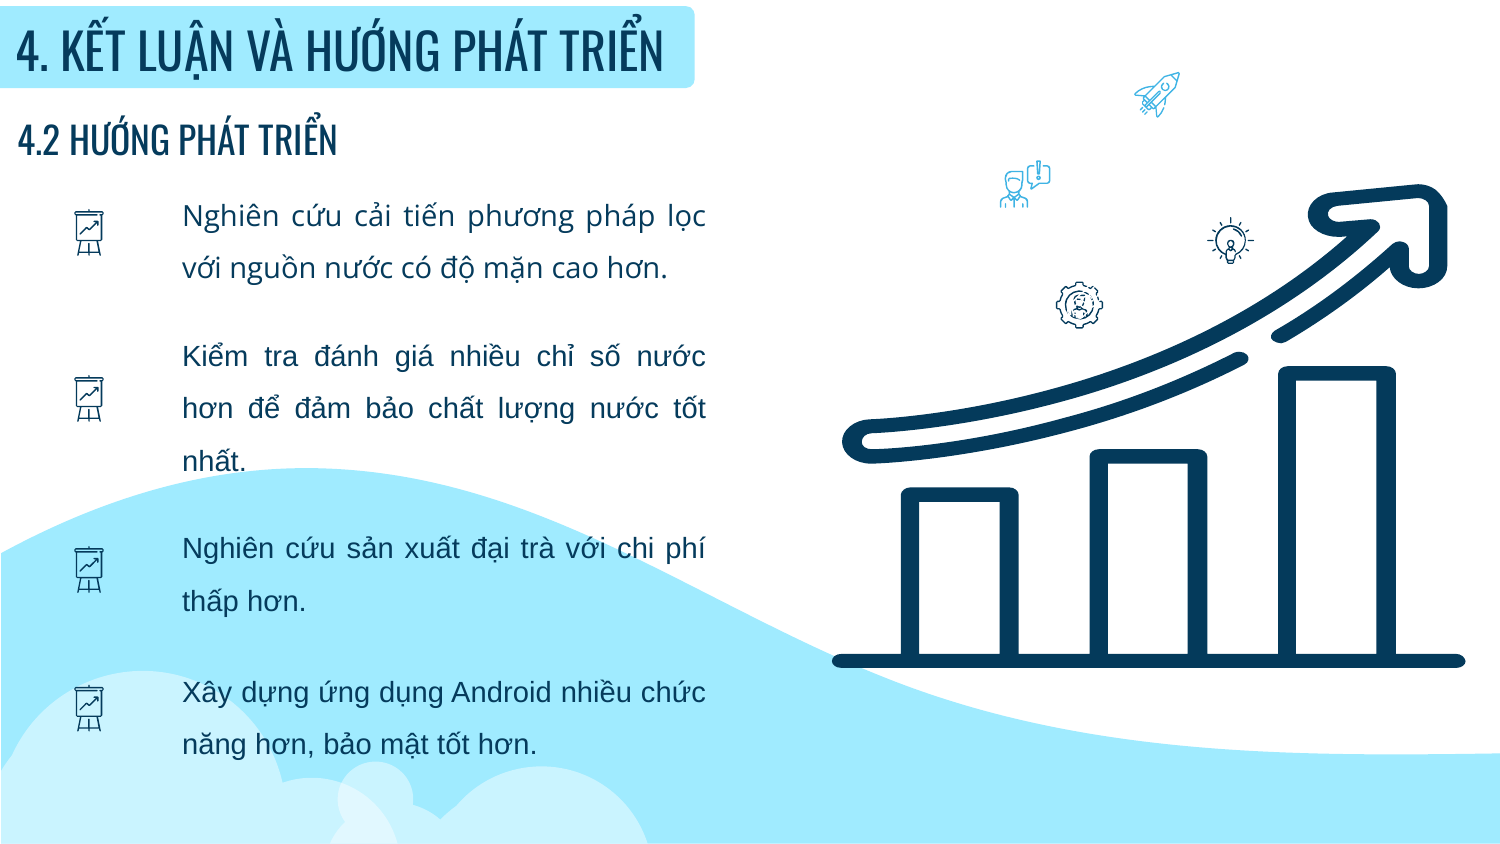

4. KẾT LUẬN VÀ HƯỚNG PHÁT TRIỂN

4.2 HƯỚNG PHÁT TRIỂN

Nghiên cứu cải tiến phương pháp lọc với nguồn nước có độ mặn cao hơn.

Kiểm tra đánh giá nhiều chỉ số nước hơn để đảm bảo chất lượng nước tốt nhất.

Nghiên cứu sản xuất đại trà với chi phí thấp hơn.

Xây dựng ứng dụng Android nhiều chức năng hơn, bảo mật tốt hơn.